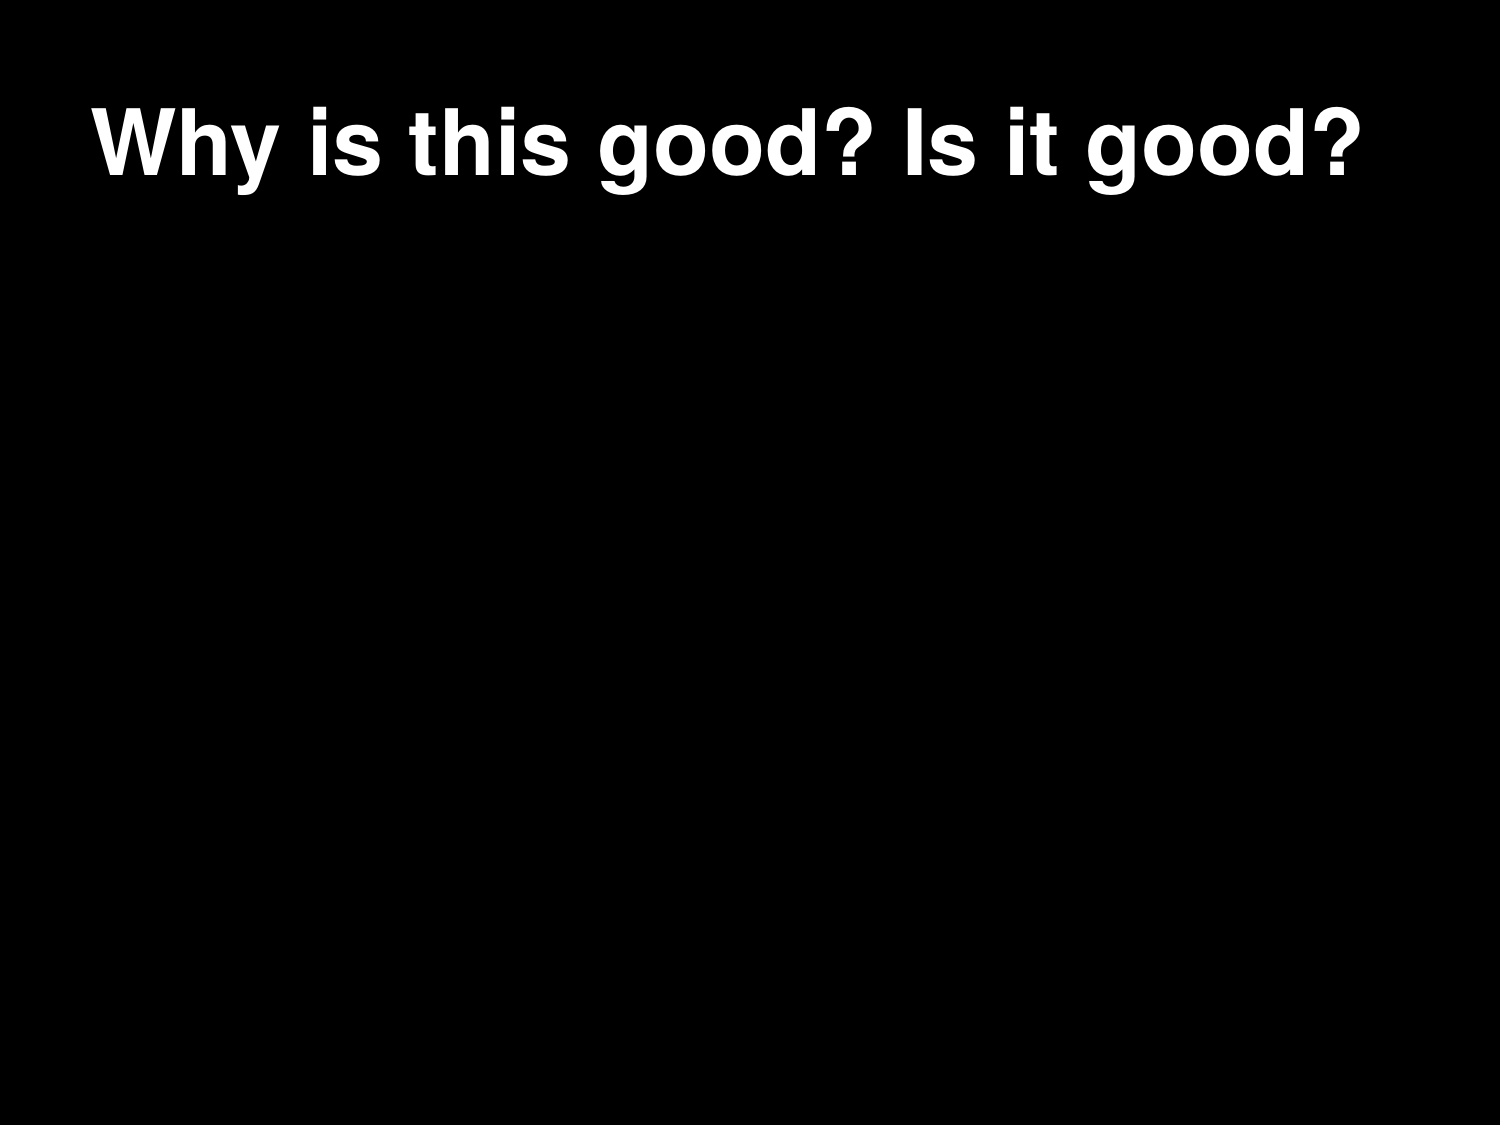

# Why is this good? Is it good?